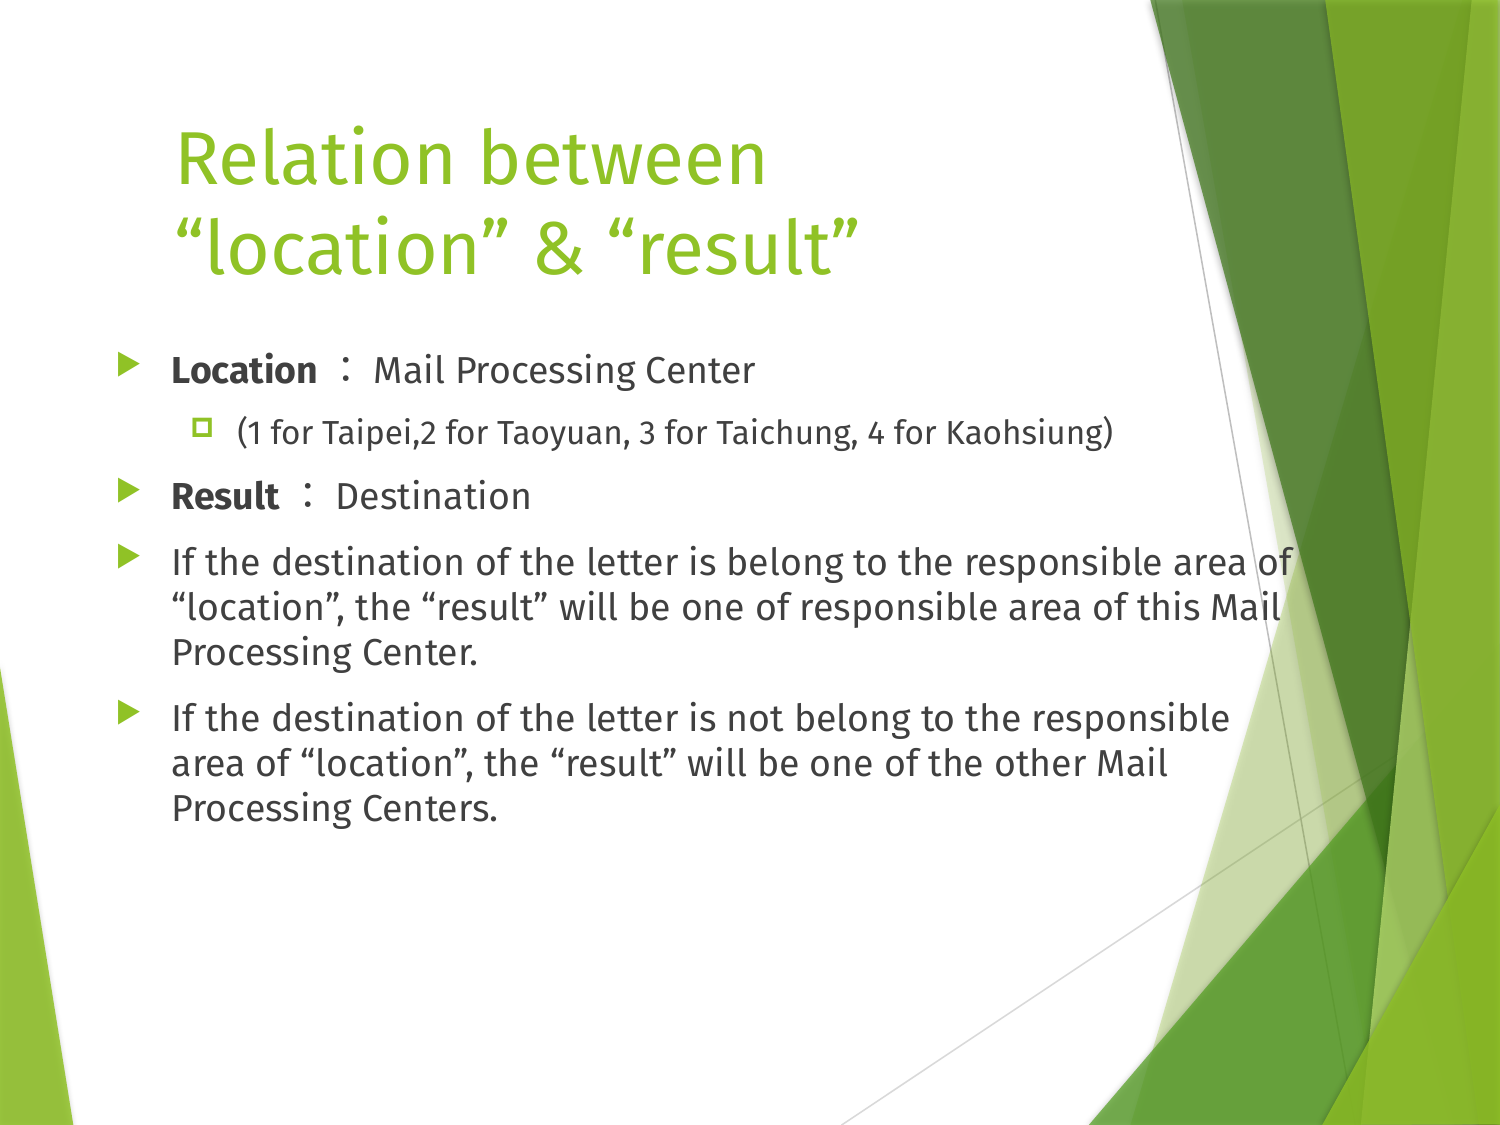

# Relation between “location” & “result”
Location：Mail Processing Center
(1 for Taipei,2 for Taoyuan, 3 for Taichung, 4 for Kaohsiung)
Result：Destination
If the destination of the letter is belong to the responsible area of “location”, the “result” will be one of responsible area of this Mail Processing Center.
If the destination of the letter is not belong to the responsible area of “location”, the “result” will be one of the other Mail Processing Centers.